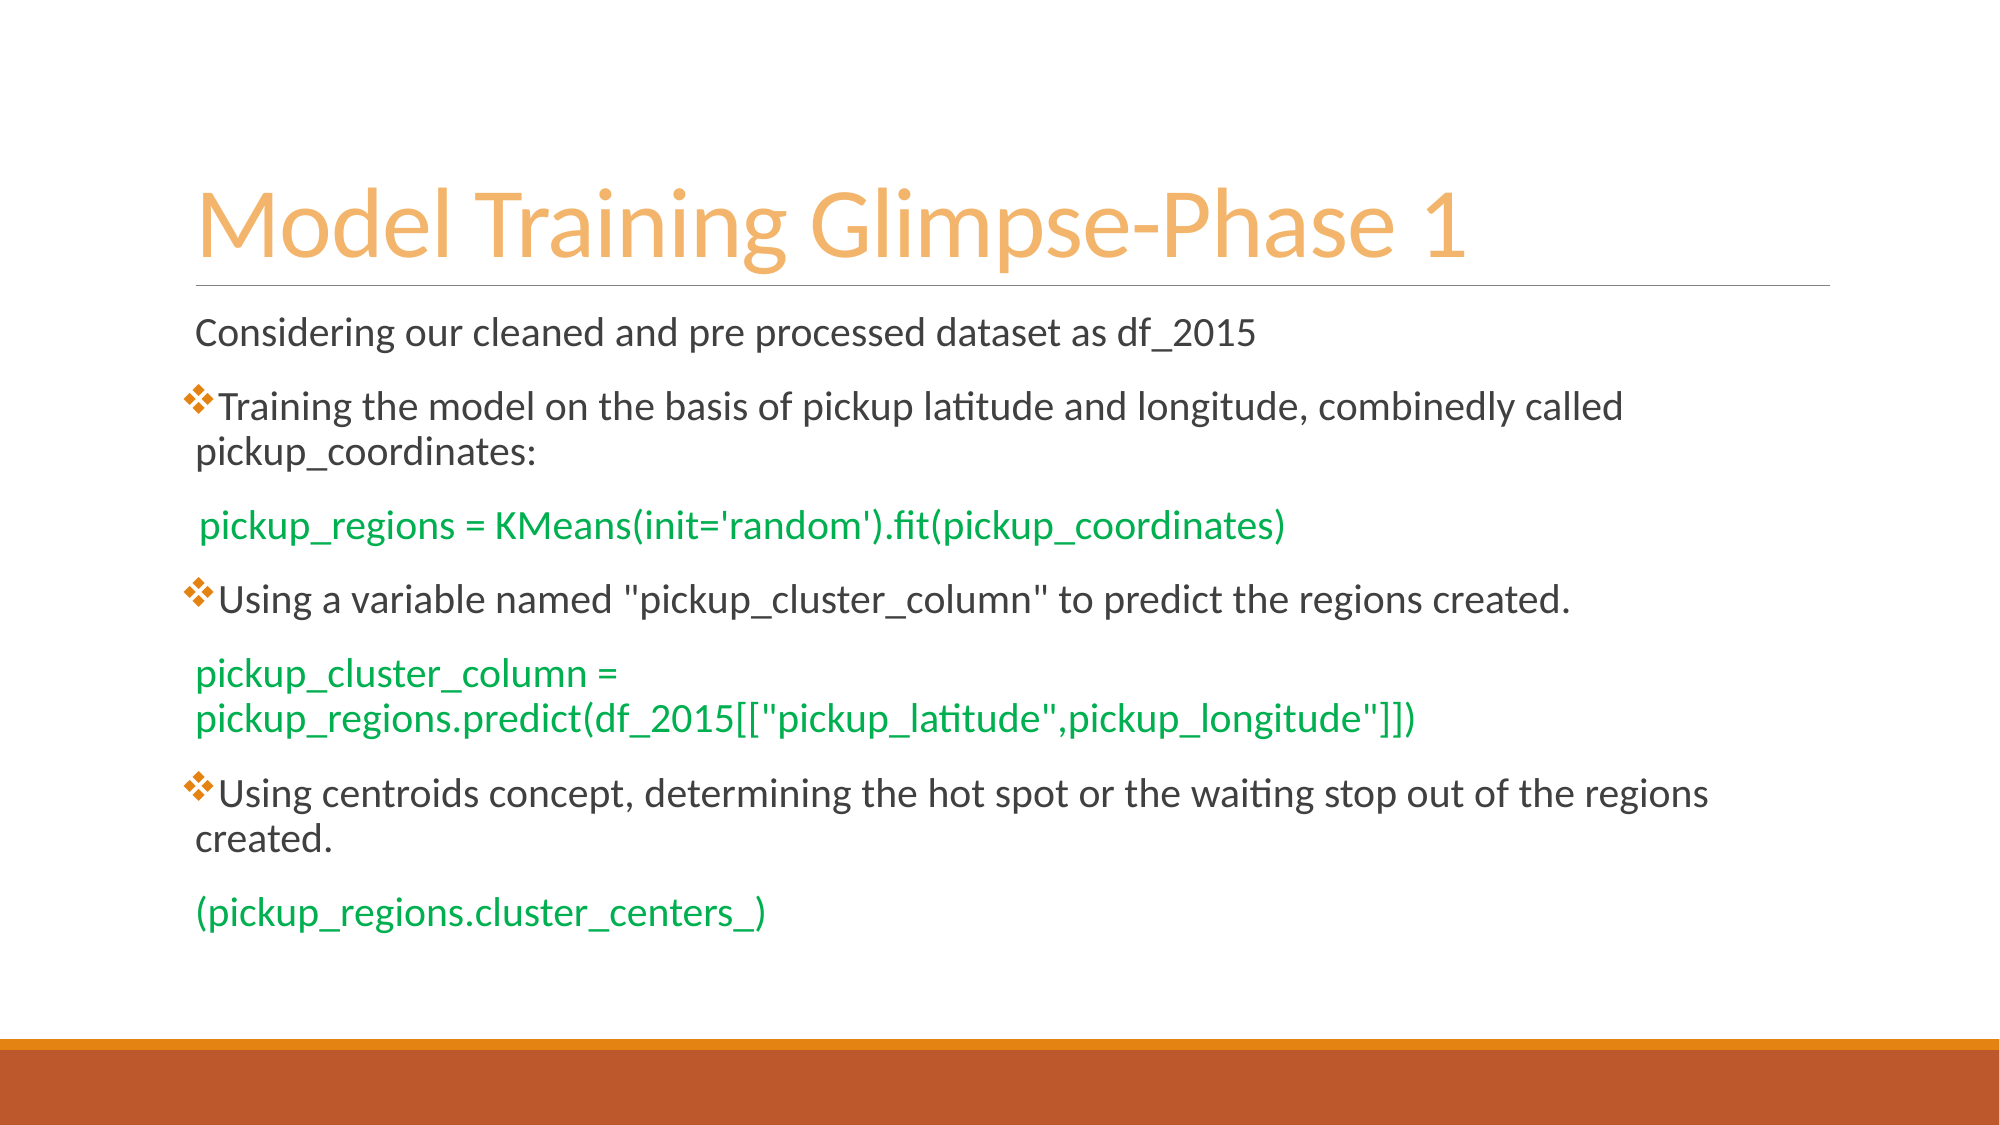

# Model Training Glimpse-Phase 1
Considering our cleaned and pre processed dataset as df_2015
Training the model on the basis of pickup latitude and longitude, combinedly called pickup_coordinates:
  pickup_regions = KMeans(init='random').fit(pickup_coordinates)
Using a variable named "pickup_cluster_column" to predict the regions created.
pickup_cluster_column =     pickup_regions.predict(df_2015[["pickup_latitude",pickup_longitude"]])
Using centroids concept, determining the hot spot or the waiting stop out of the regions created.
(pickup_regions.cluster_centers_)